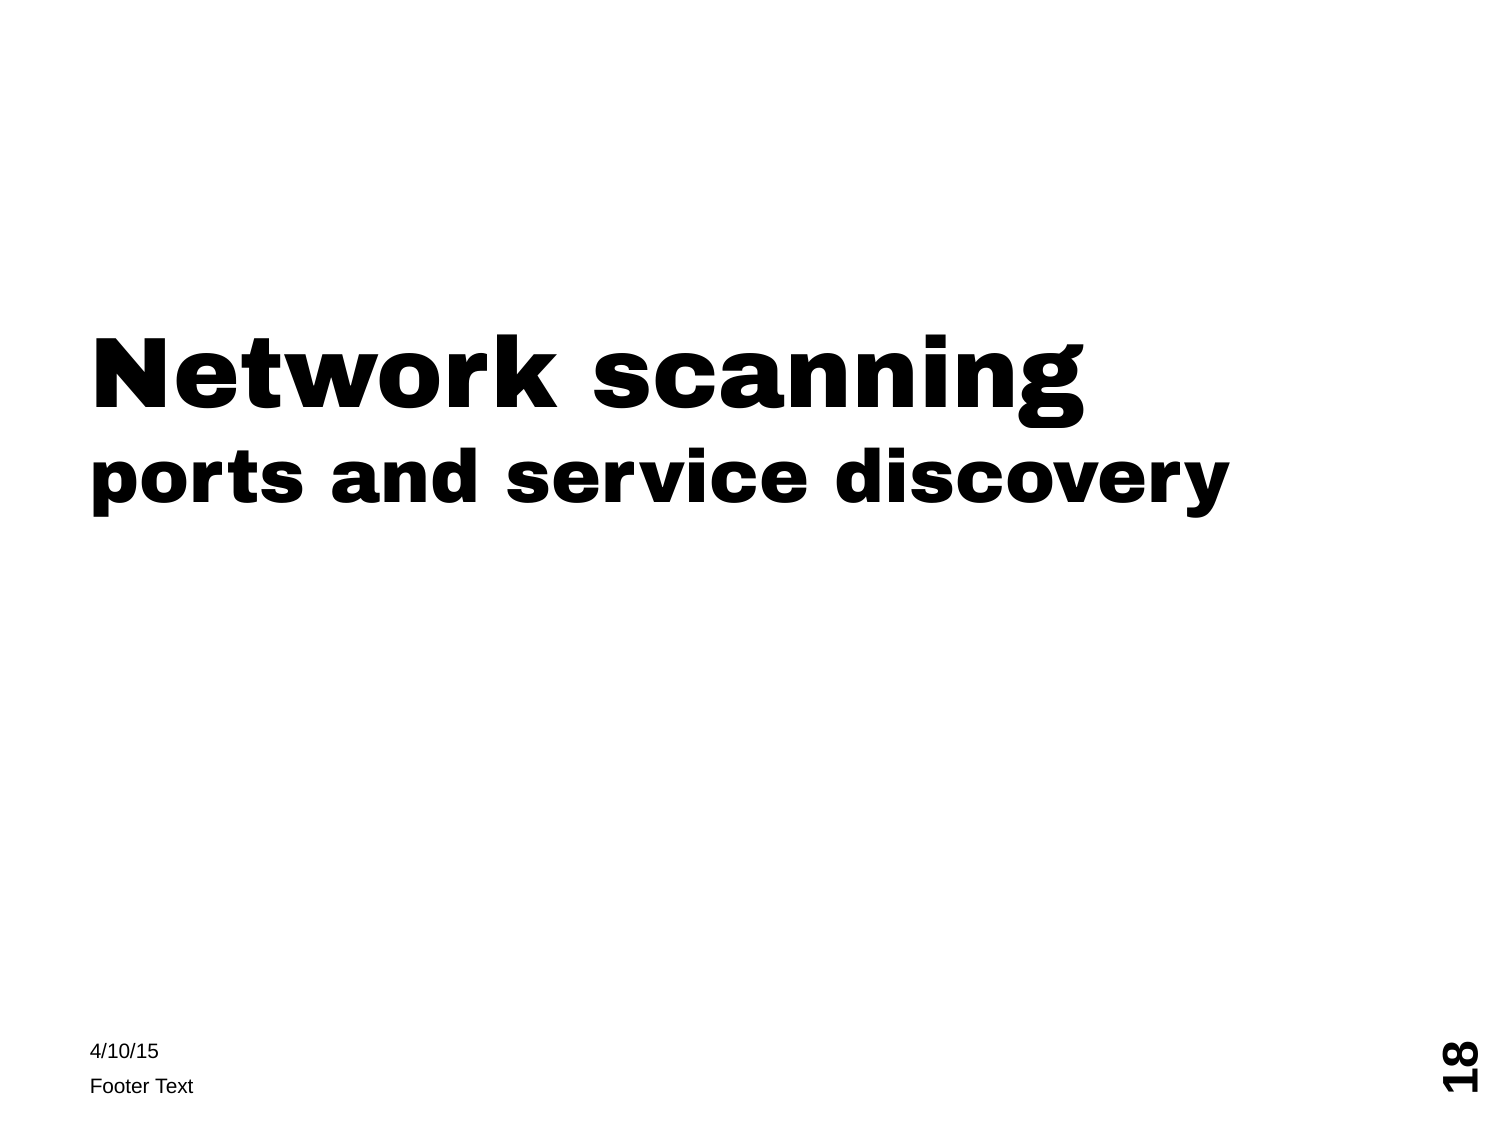

Network scanning
ports and service discovery

18
4/10/15
Footer Text